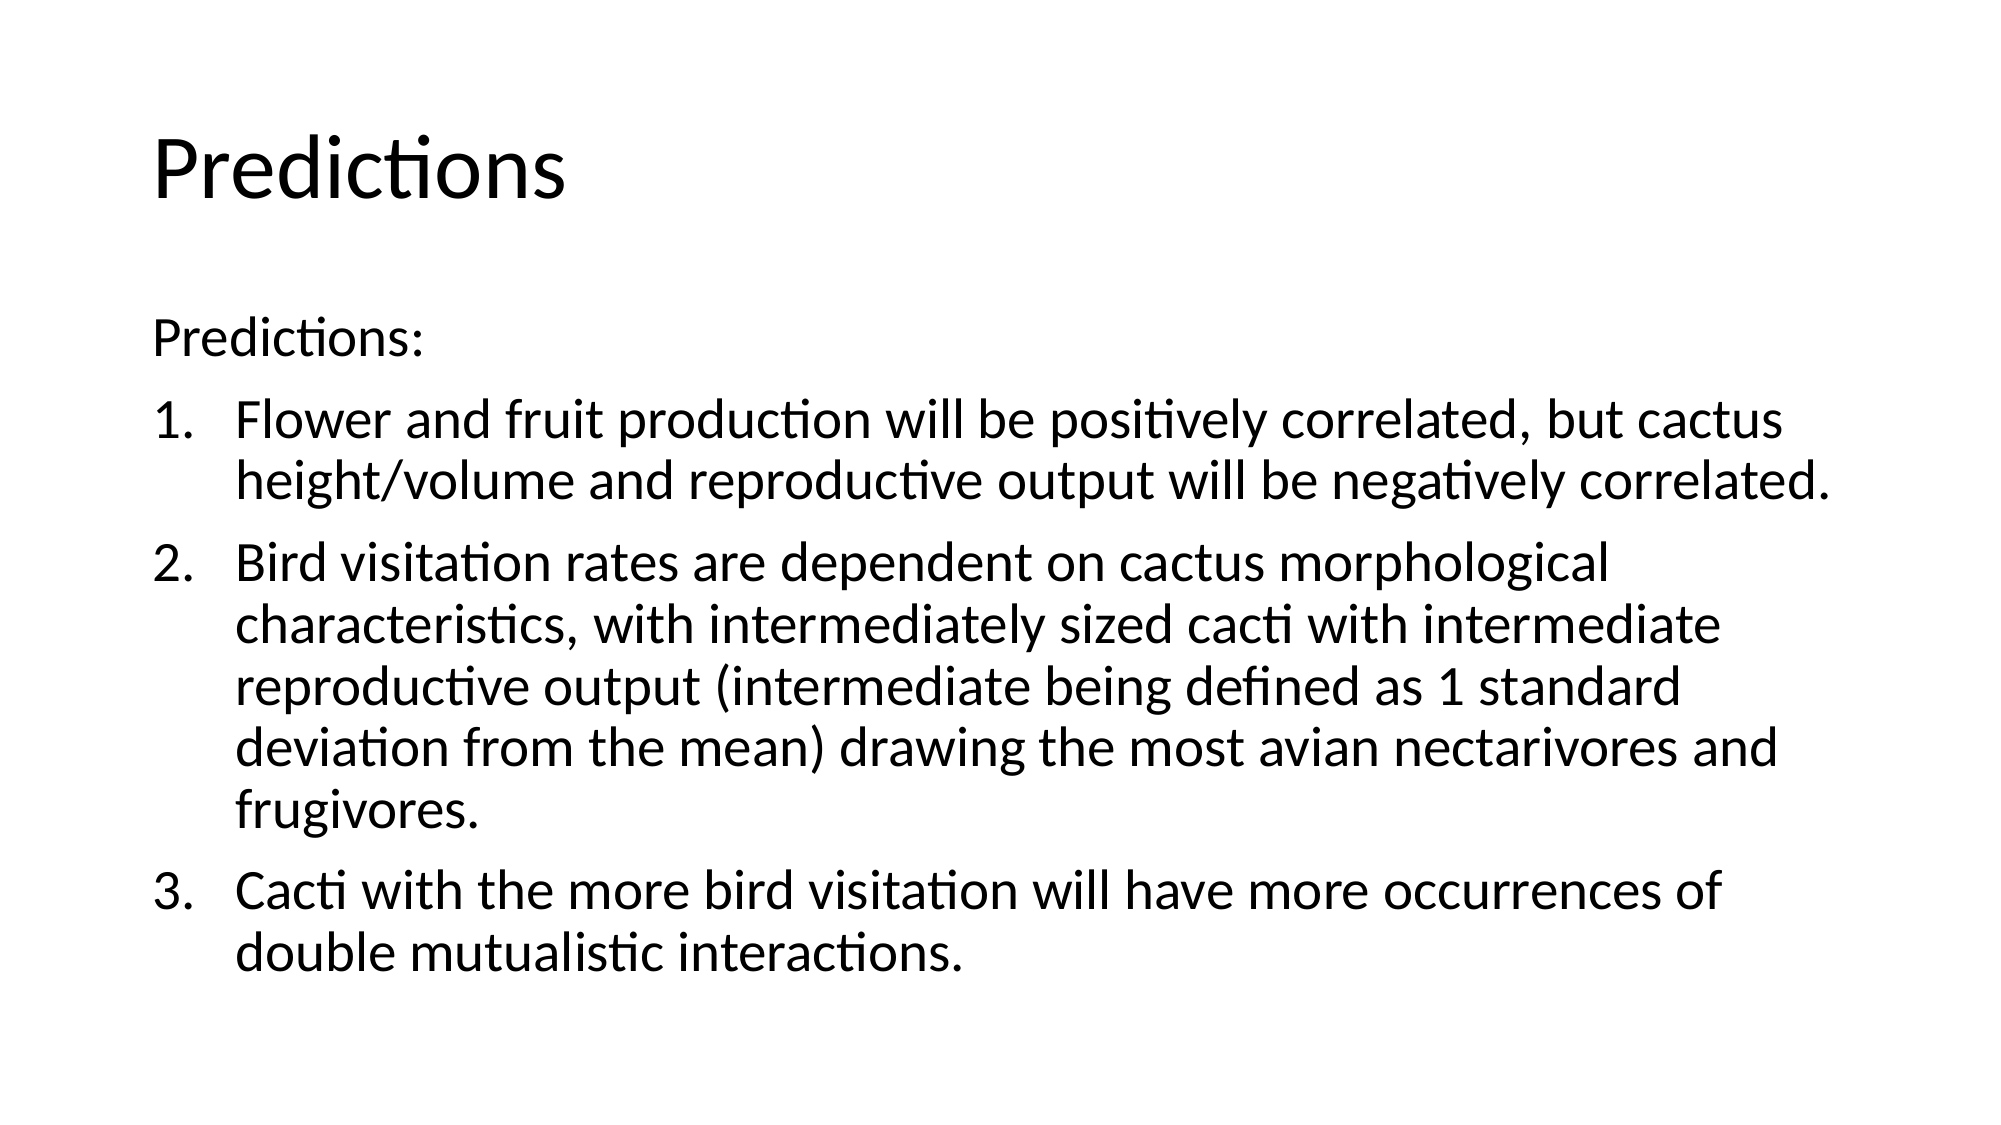

# Predictions
Predictions:
Flower and fruit production will be positively correlated, but cactus height/volume and reproductive output will be negatively correlated.
Bird visitation rates are dependent on cactus morphological characteristics, with intermediately sized cacti with intermediate reproductive output (intermediate being defined as 1 standard deviation from the mean) drawing the most avian nectarivores and frugivores.
Cacti with the more bird visitation will have more occurrences of double mutualistic interactions.